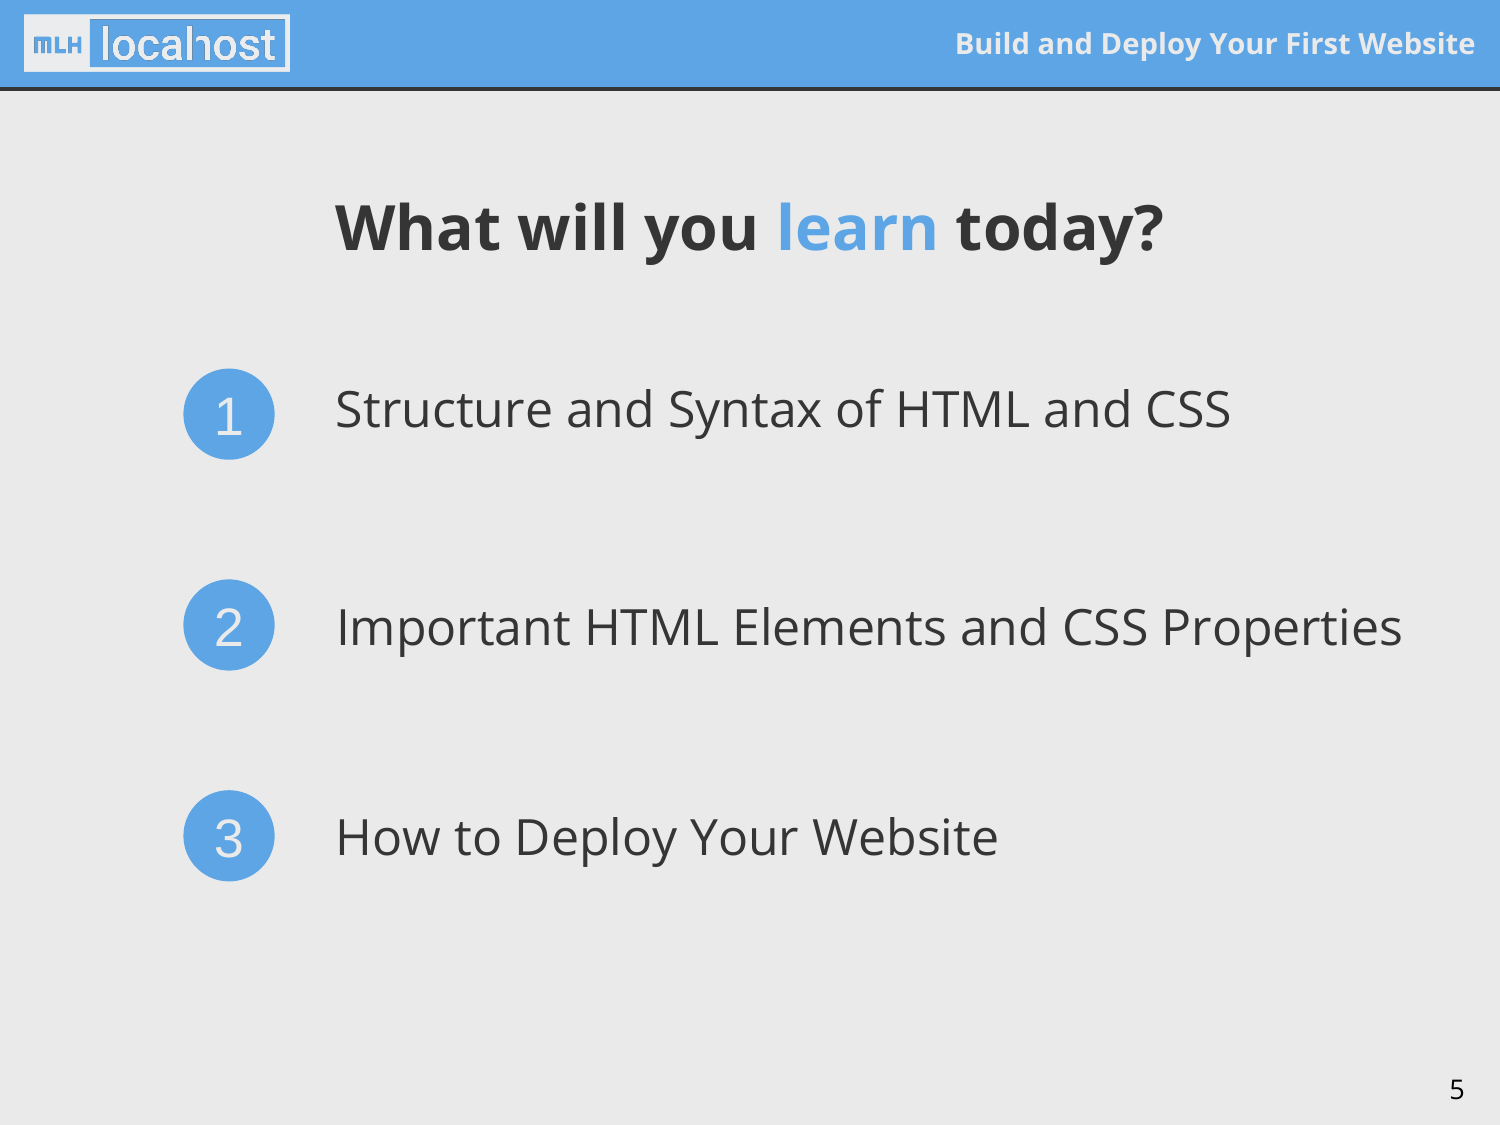

# What will you learn today?
Structure and Syntax of HTML and CSS
1
Important HTML Elements and CSS Properties
2
How to Deploy Your Website
3
5